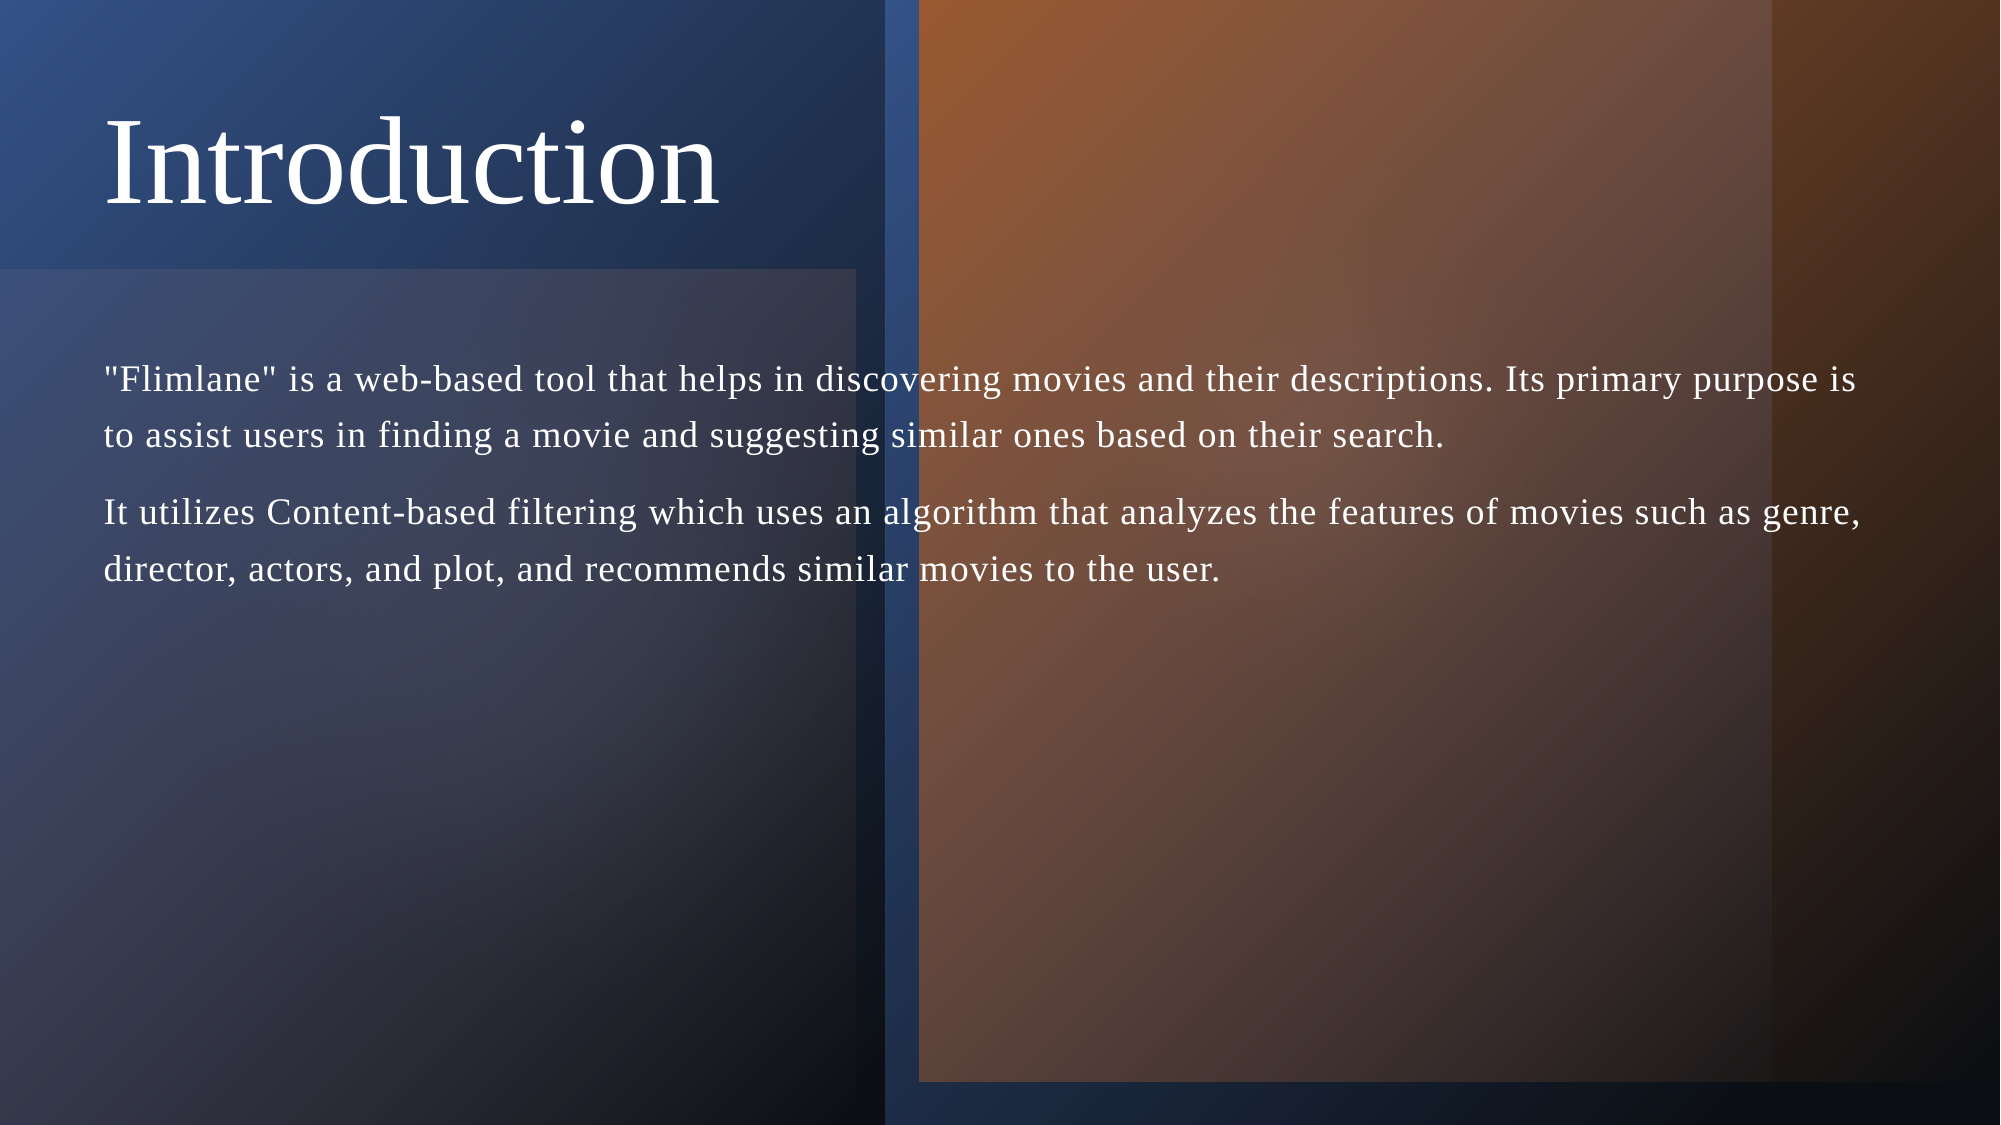

# Introduction
"Flimlane" is a web-based tool that helps in discovering movies and their descriptions. Its primary purpose is to assist users in finding a movie and suggesting similar ones based on their search.
It utilizes Content-based filtering which uses an algorithm that analyzes the features of movies such as genre, director, actors, and plot, and recommends similar movies to the user.